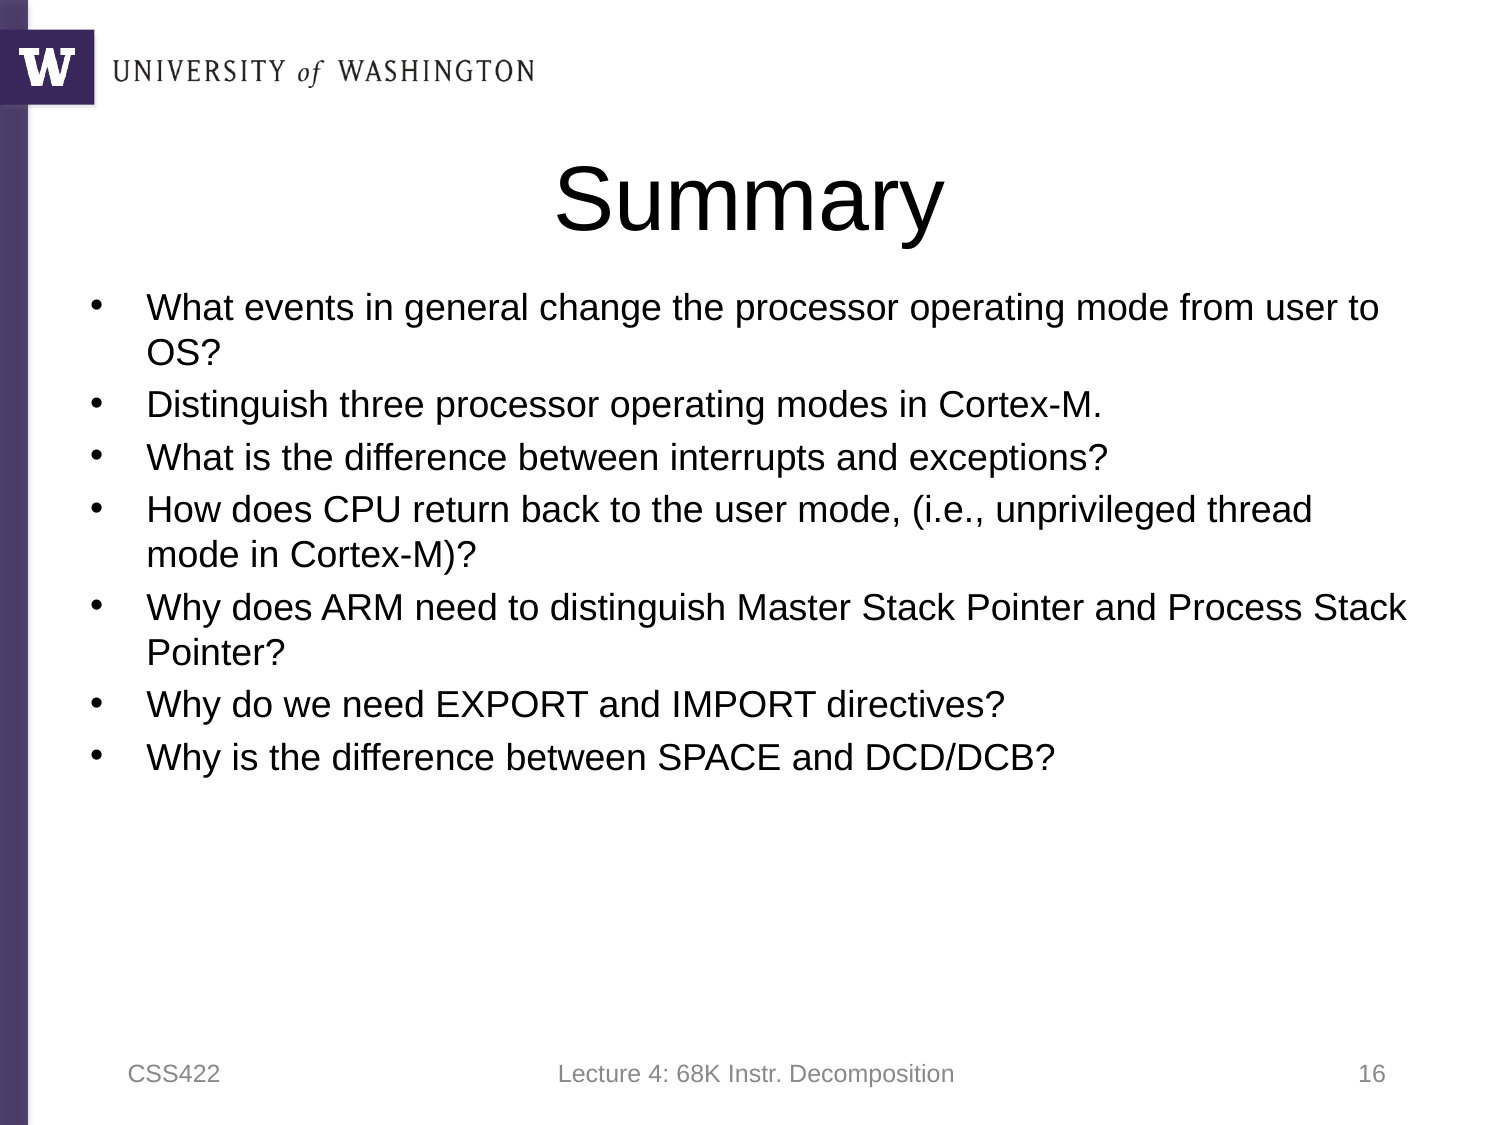

# Summary
What events in general change the processor operating mode from user to OS?
Distinguish three processor operating modes in Cortex-M.
What is the difference between interrupts and exceptions?
How does CPU return back to the user mode, (i.e., unprivileged thread mode in Cortex-M)?
Why does ARM need to distinguish Master Stack Pointer and Process Stack Pointer?
Why do we need EXPORT and IMPORT directives?
Why is the difference between SPACE and DCD/DCB?

CSS422
Lecture 4: 68K Instr. Decomposition
16